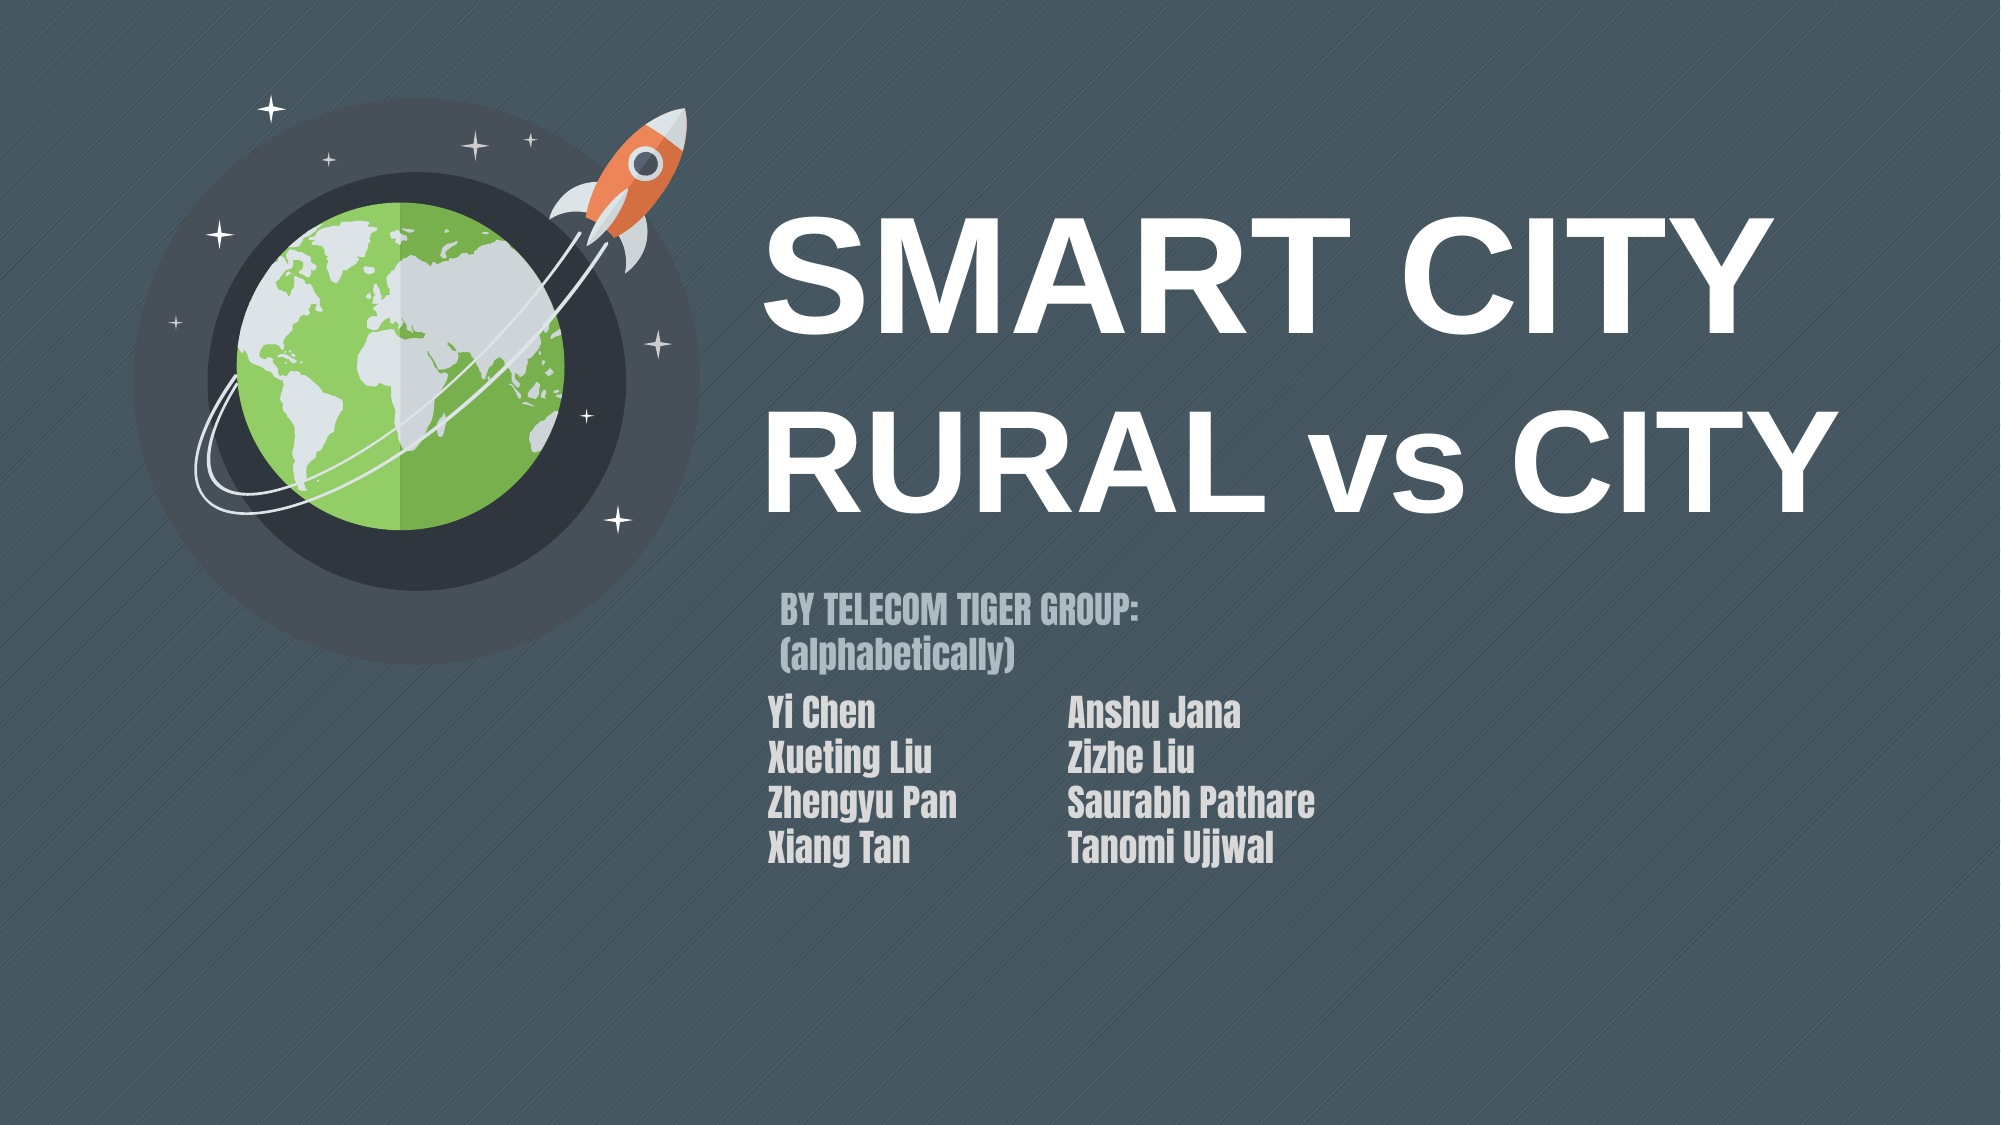

SMART CITY
RURAL vs CITY
BY TELECOM TIGER GROUP:
(alphabetically)
Yi Chen           	Anshu Jana
Xueting Liu   	Zizhe Liu
Zhengyu Pan   	Saurabh Pathare
Xiang Tan     	Tanomi Ujjwal